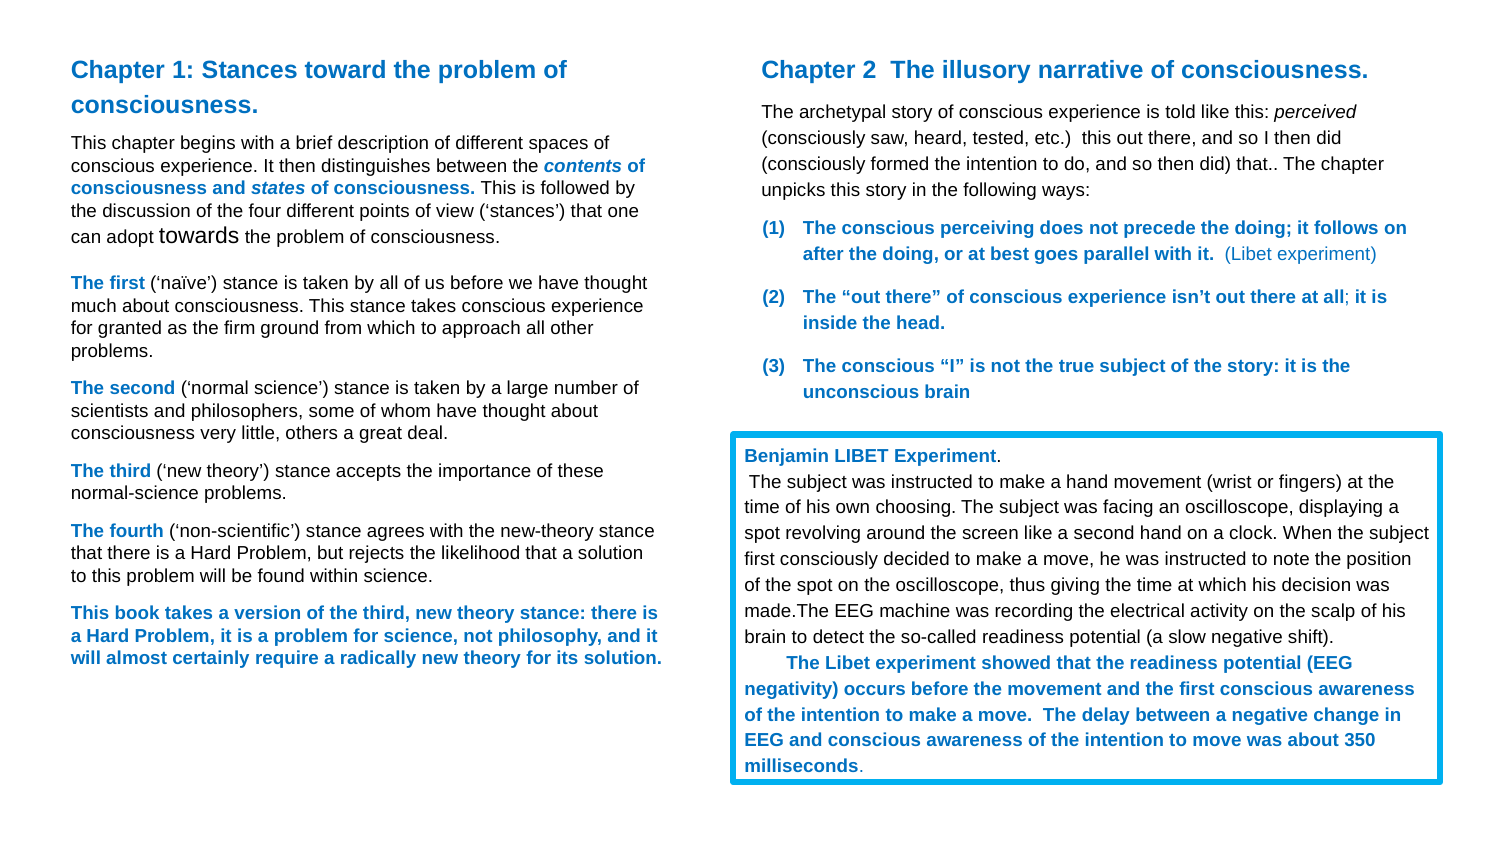

Chapter 1: Stances toward the problem of consciousness.
This chapter begins with a brief description of different spaces of conscious experience. It then distinguishes between the contents of consciousness and states of consciousness. This is followed by the discussion of the four different points of view (‘stances’) that one can adopt towards the problem of consciousness.

The first (‘naïve’) stance is taken by all of us before we have thought much about consciousness. This stance takes conscious experience for granted as the firm ground from which to approach all other problems.

The second (‘normal science’) stance is taken by a large number of scientists and philosophers, some of whom have thought about consciousness very little, others a great deal.

The third (‘new theory’) stance accepts the importance of these normal-science problems.

The fourth (‘non-scientific’) stance agrees with the new-theory stance that there is a Hard Problem, but rejects the likelihood that a solution to this problem will be found within science.

This book takes a version of the third, new theory stance: there is a Hard Problem, it is a problem for science, not philosophy, and it will almost certainly require a radically new theory for its solution.
Chapter 2  The illusory narrative of consciousness.
The archetypal story of conscious experience is told like this: perceived (consciously saw, heard, tested, etc.)  this out there, and so I then did (consciously formed the intention to do, and so then did) that.. The chapter unpicks this story in the following ways:
The conscious perceiving does not precede the doing; it follows on after the doing, or at best goes parallel with it.  (Libet experiment)

The “out there” of conscious experience isn’t out there at all; it is inside the head.

The conscious “I” is not the true subject of the story: it is the unconscious brain
Benjamin LIBET Experiment.                                                                                   The subject was instructed to make a hand movement (wrist or fingers) at the time of his own choosing. The subject was facing an oscilloscope, displaying a spot revolving around the screen like a second hand on a clock. When the subject first consciously decided to make a move, he was instructed to note the position of the spot on the oscilloscope, thus giving the time at which his decision was made.The EEG machine was recording the electrical activity on the scalp of his brain to detect the so-called readiness potential (a slow negative shift).                           The Libet experiment showed that the readiness potential (EEG negativity) occurs before the movement and the first conscious awareness of the intention to make a move.  The delay between a negative change in EEG and conscious awareness of the intention to move was about 350 milliseconds.